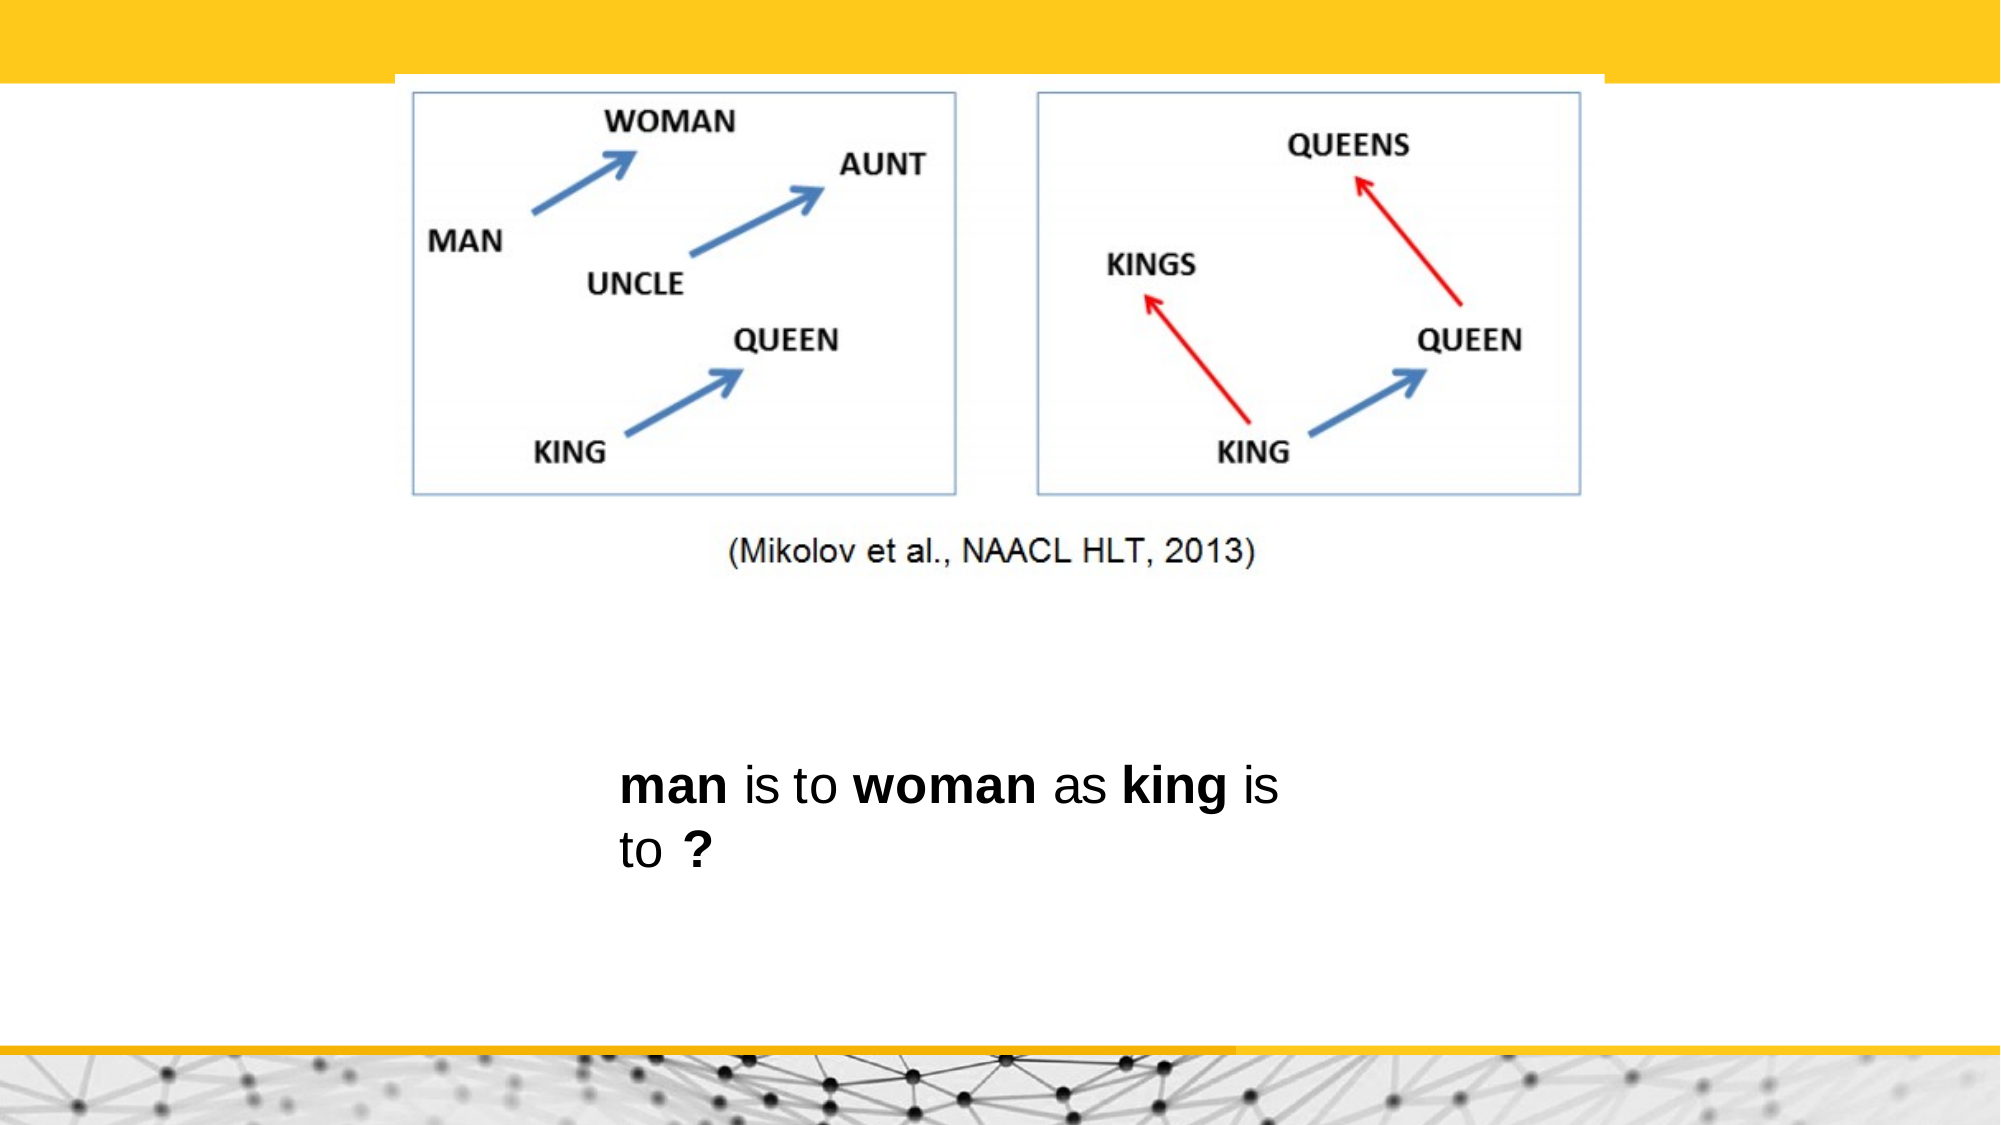

man is to woman as king is to ?